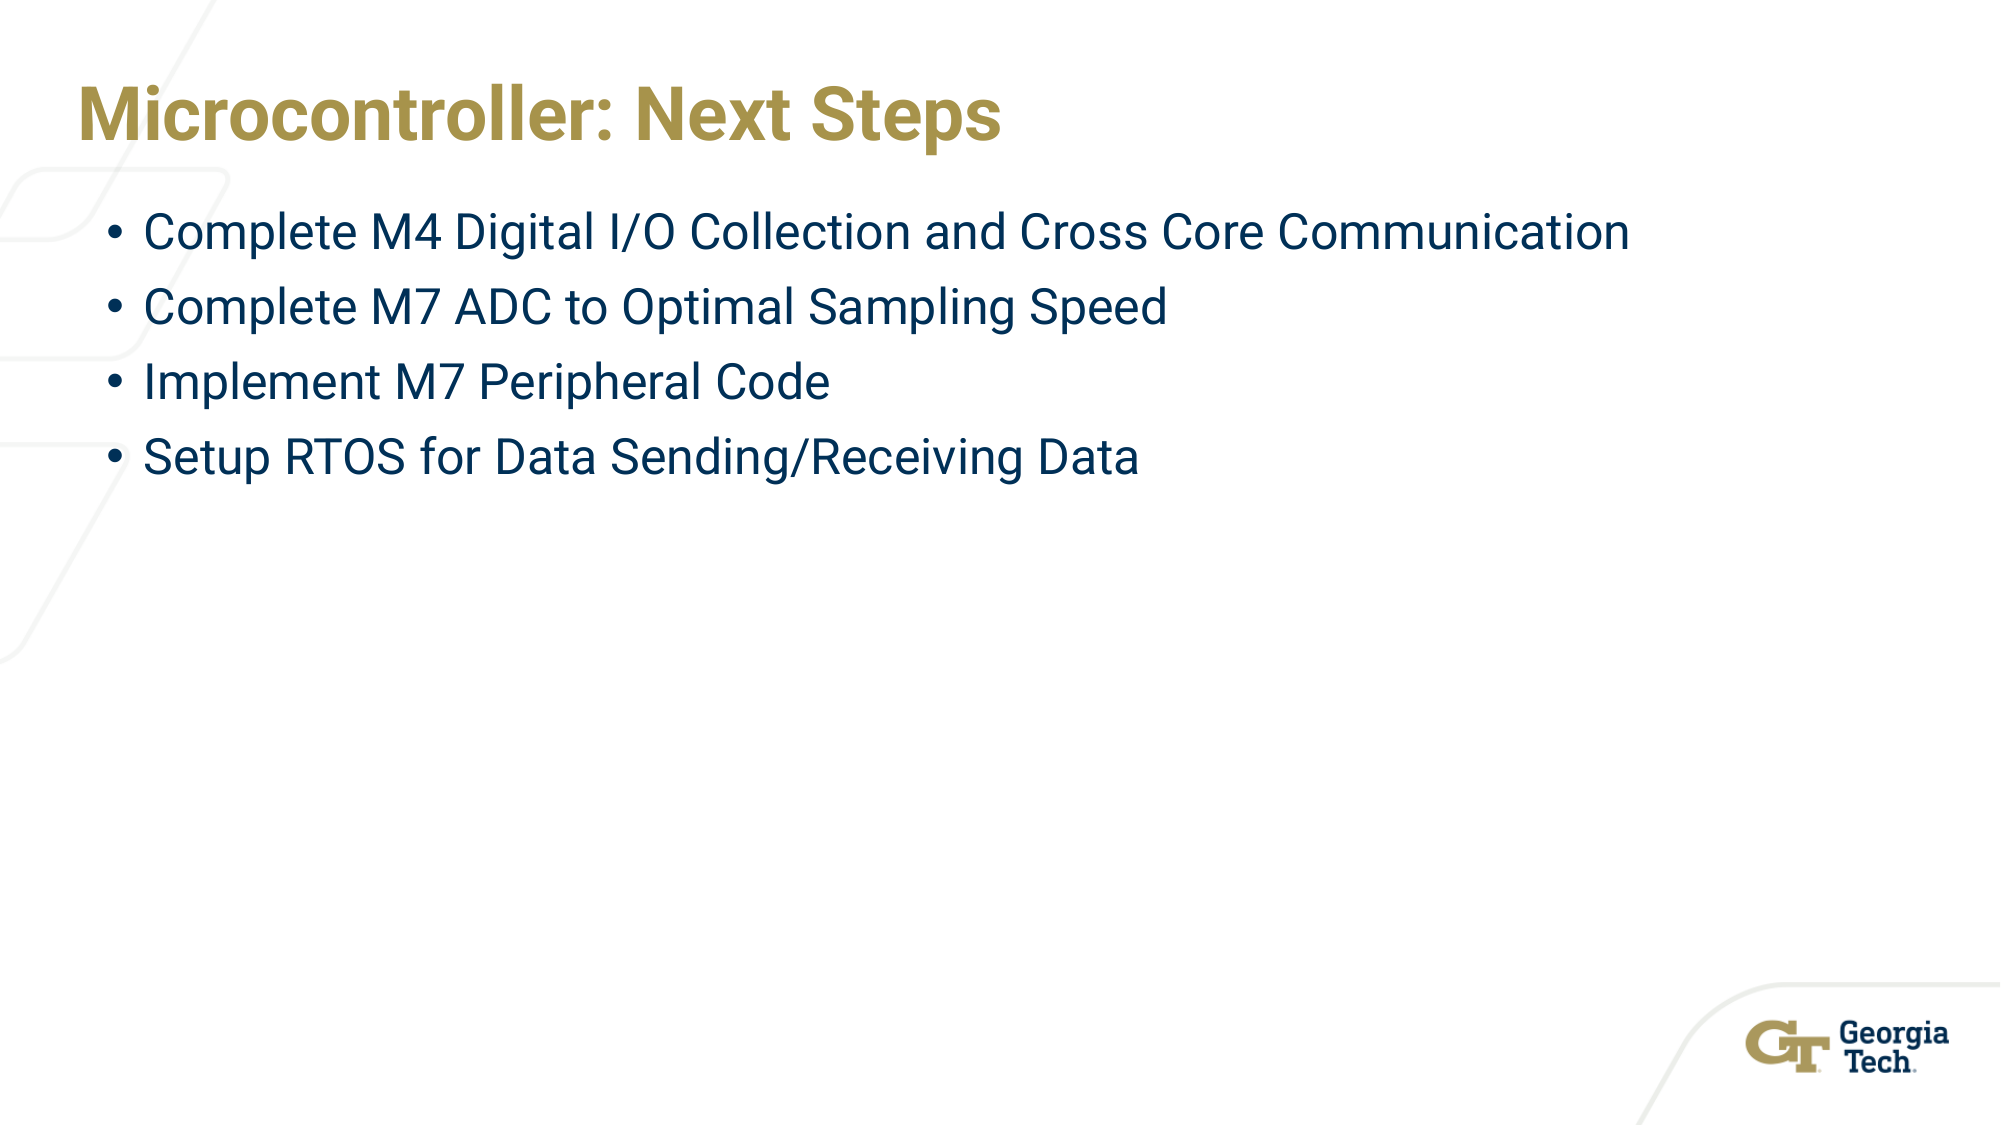

# Microcontroller: Next Steps
Complete M4 Digital I/O Collection and Cross Core Communication
Complete M7 ADC to Optimal Sampling Speed
Implement M7 Peripheral Code
Setup RTOS for Data Sending/Receiving Data